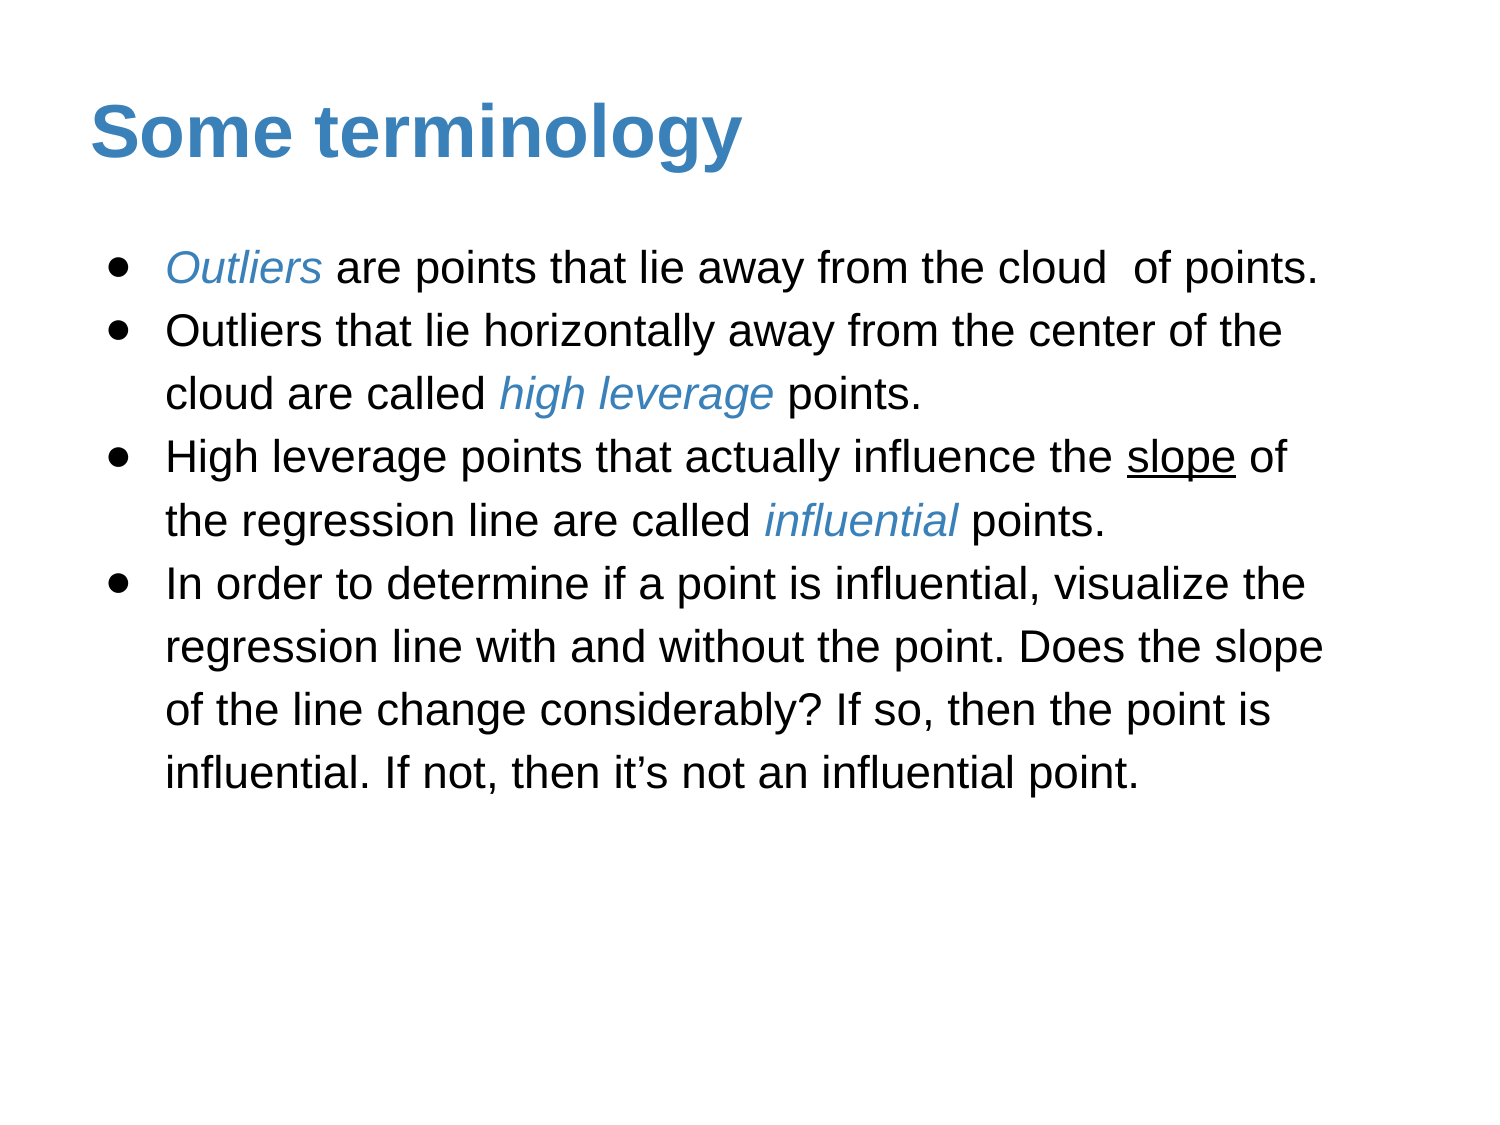

# Some terminology
Outliers are points that lie away from the cloud  of points.
Outliers that lie horizontally away from the center of the cloud are called high leverage points.
High leverage points that actually influence the slope of the regression line are called influential points.
In order to determine if a point is influential, visualize the regression line with and without the point. Does the slope of the line change considerably? If so, then the point is influential. If not, then it’s not an influential point.